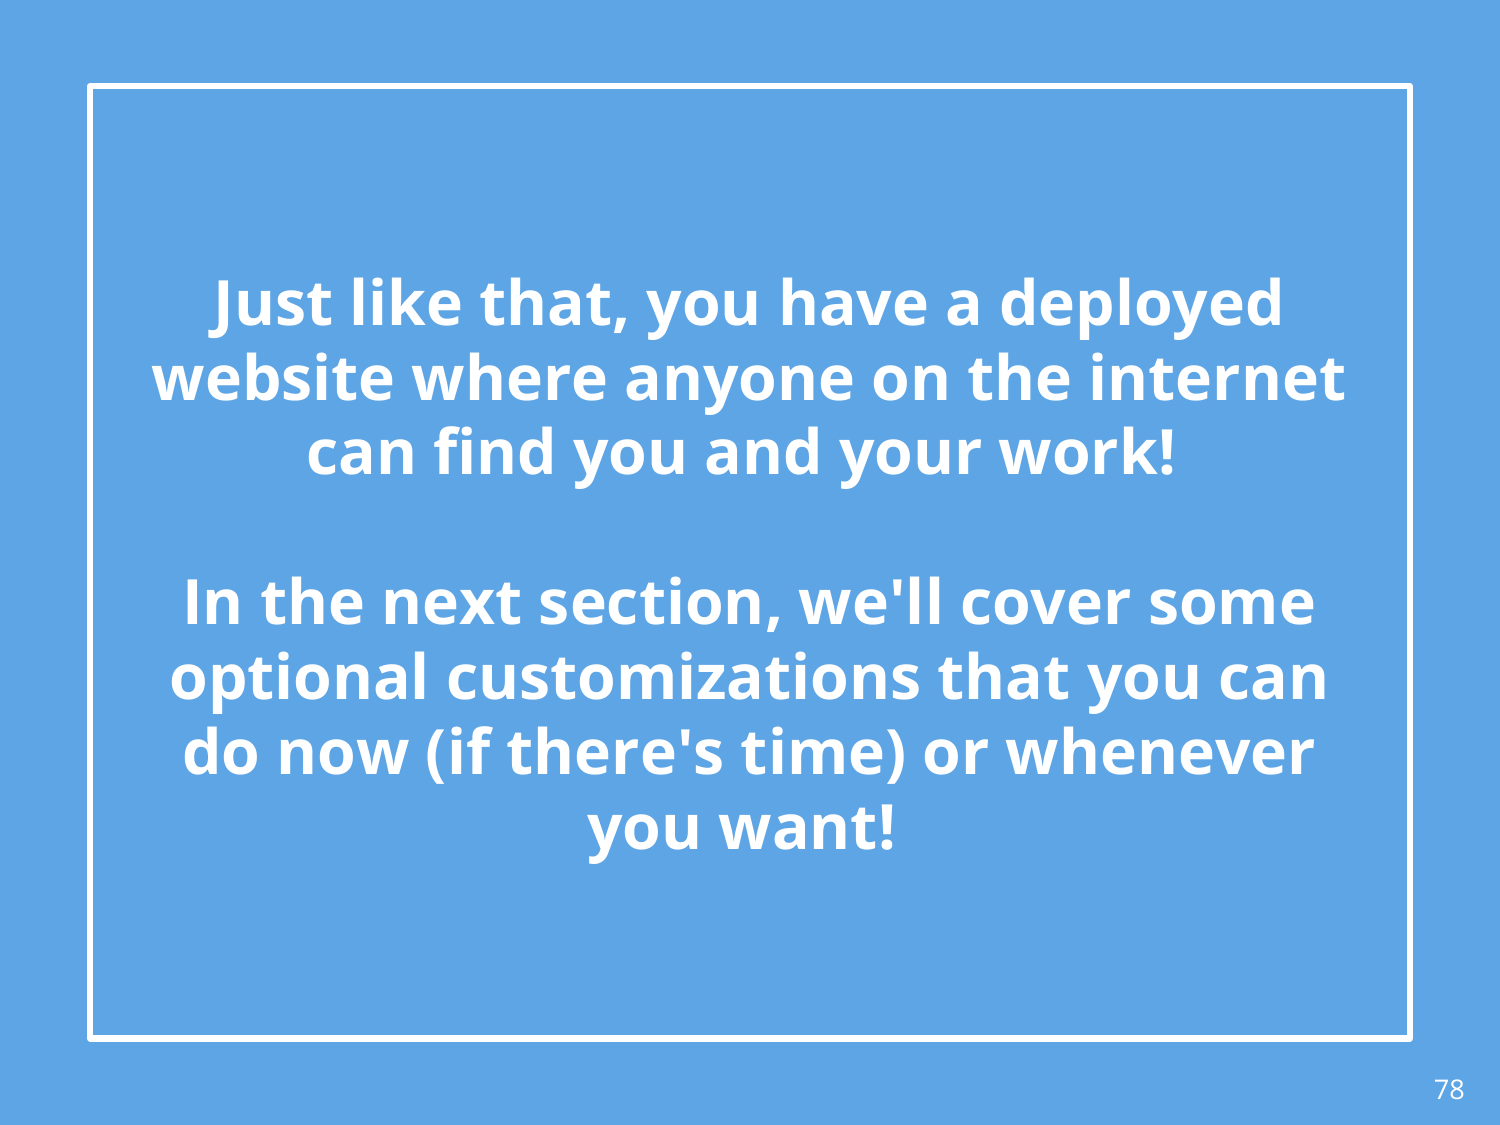

Just like that, you have a deployed website where anyone on the internet can find you and your work!

In the next section, we'll cover some optional customizations that you can do now (if there's time) or whenever you want!
78